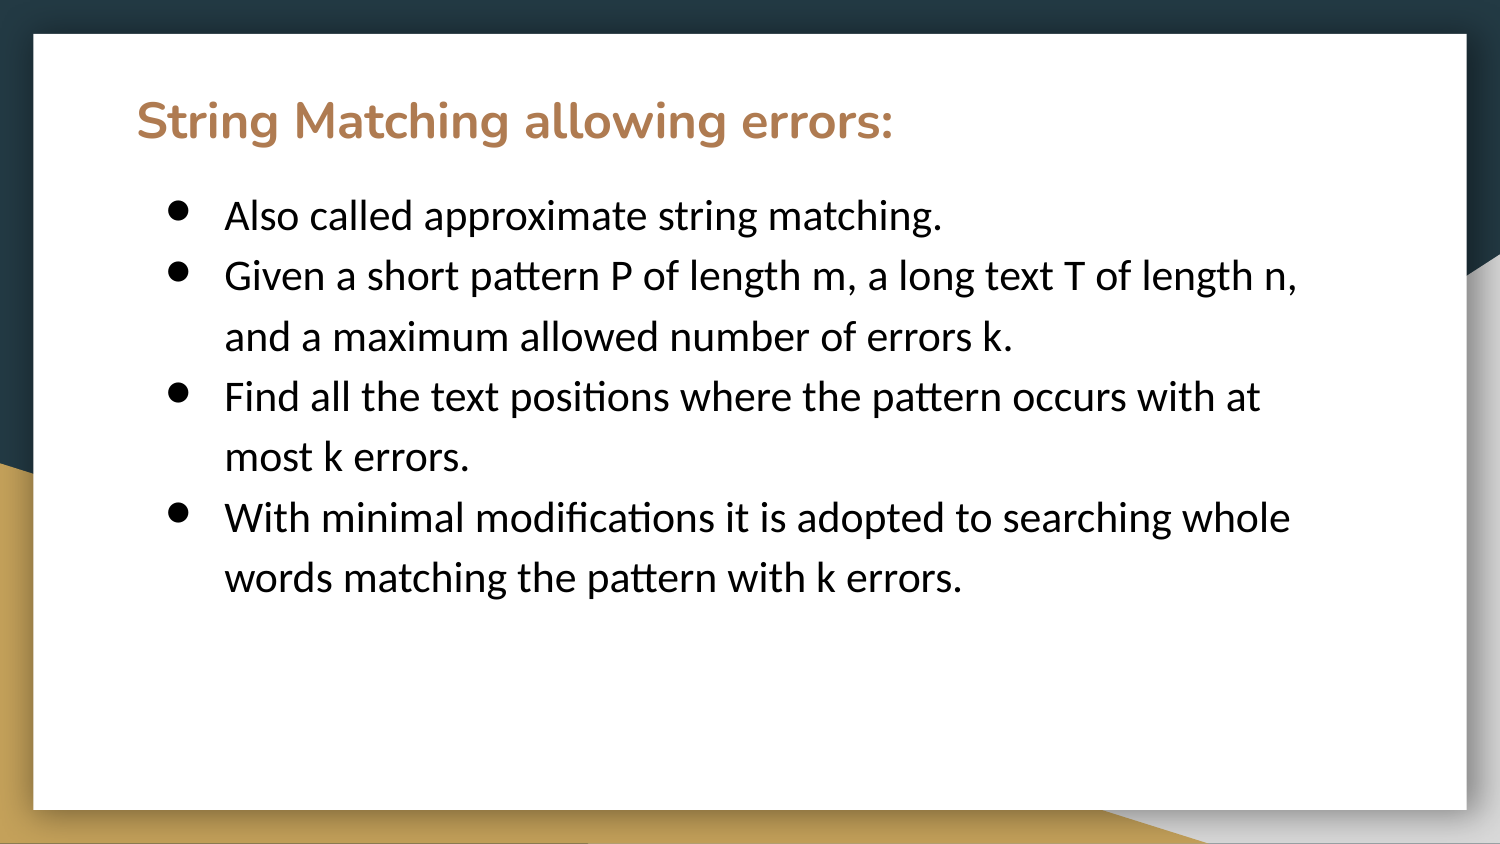

# String Matching allowing errors:
Also called approximate string matching.
Given a short pattern P of length m, a long text T of length n, and a maximum allowed number of errors k.
Find all the text positions where the pattern occurs with at most k errors.
With minimal modifications it is adopted to searching whole words matching the pattern with k errors.